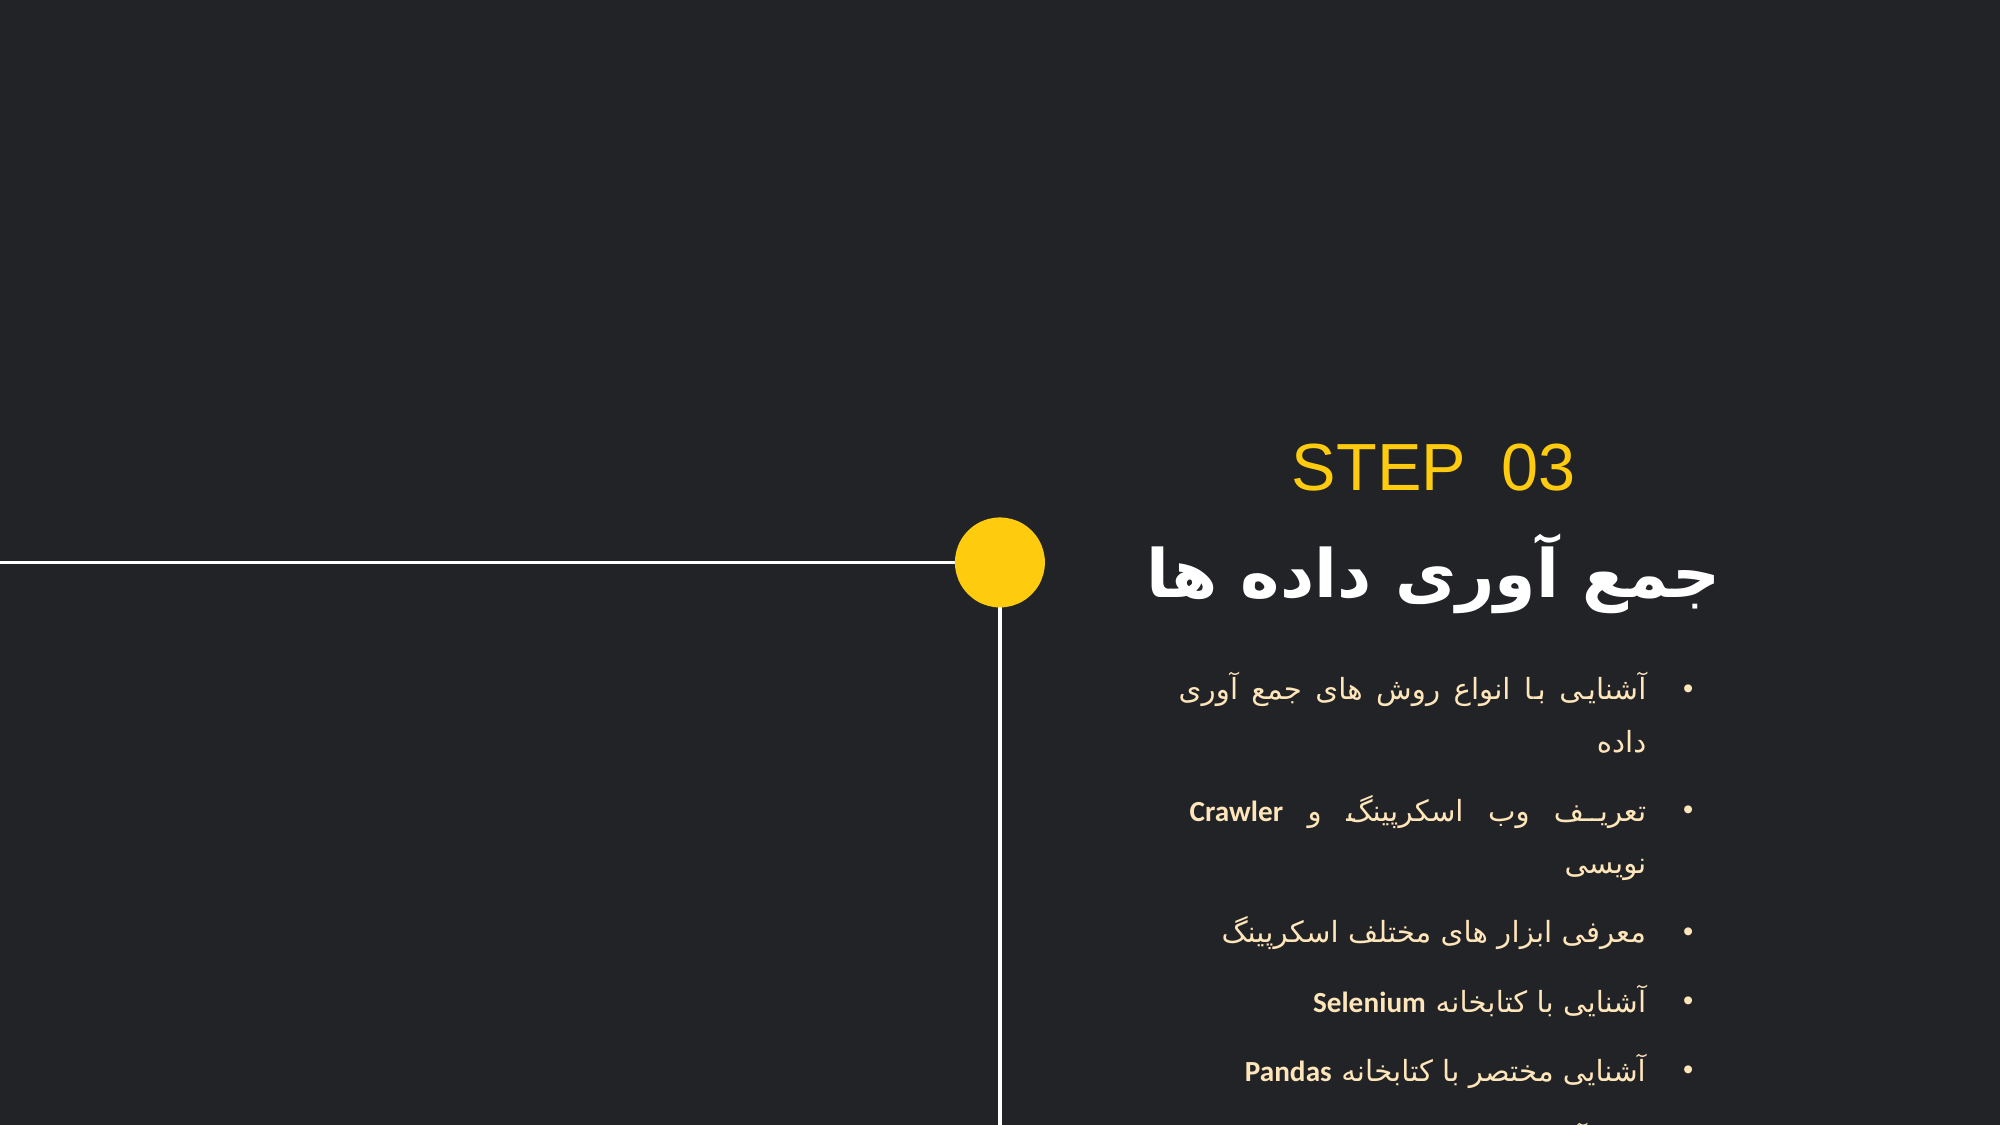

STEP  03

جمع آوری داده ها

آشنایی با انواع روش های جمع آوری داده
تعریف وب اسکرپینگ و Crawler نویسی
معرفی ابزار های مختلف اسکرپینگ
آشنایی با کتابخانه Selenium
آشنایی مختصر با کتابخانه Pandas
جمع آوری دیتاست خام و اولیه پروژه